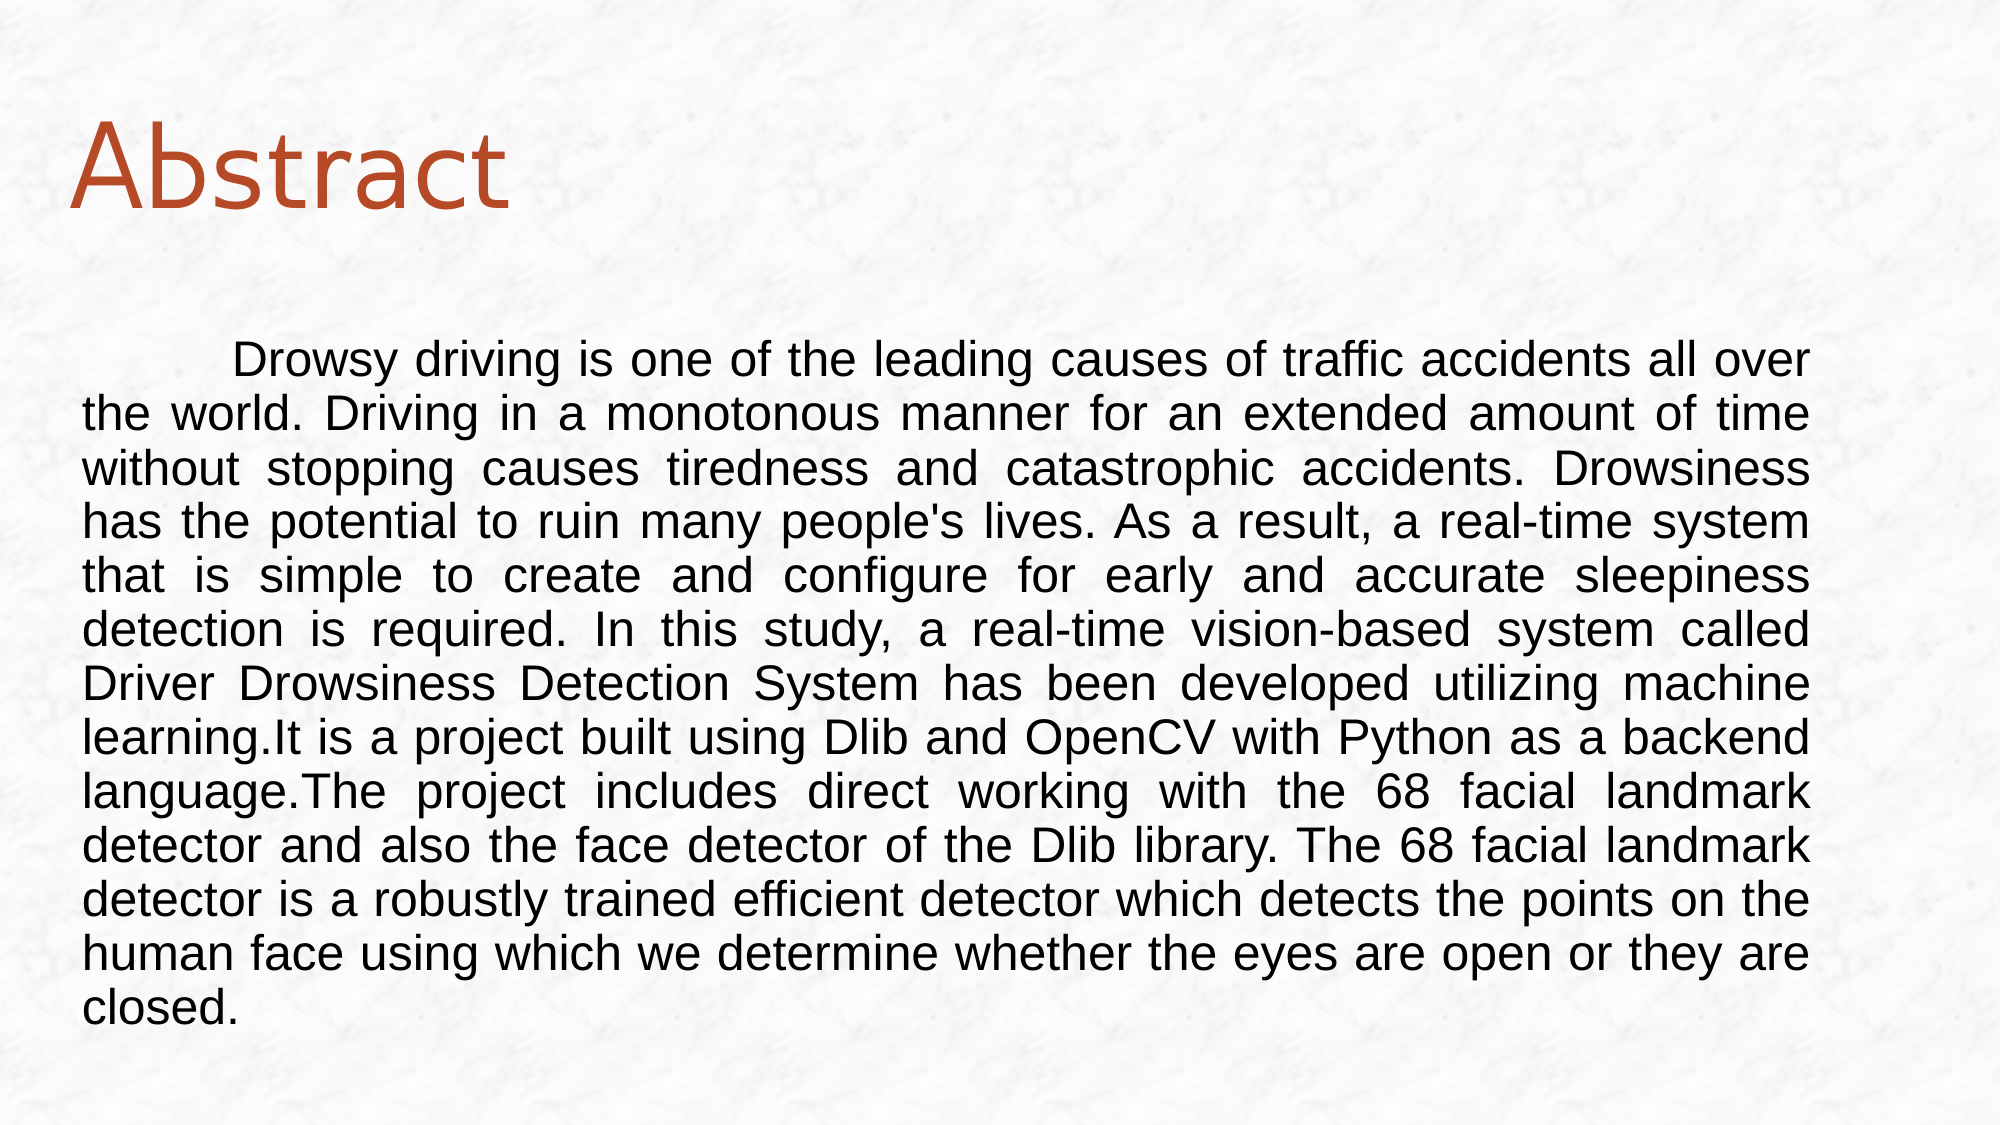

# Abstract
	Drowsy driving is one of the leading causes of traffic accidents all over the world. Driving in a monotonous manner for an extended amount of time without stopping causes tiredness and catastrophic accidents. Drowsiness has the potential to ruin many people's lives. As a result, a real-time system that is simple to create and configure for early and accurate sleepiness detection is required. In this study, a real-time vision-based system called Driver Drowsiness Detection System has been developed utilizing machine learning.It is a project built using Dlib and OpenCV with Python as a backend language.The project includes direct working with the 68 facial landmark detector and also the face detector of the Dlib library. The 68 facial landmark detector is a robustly trained efficient detector which detects the points on the human face using which we determine whether the eyes are open or they are closed.